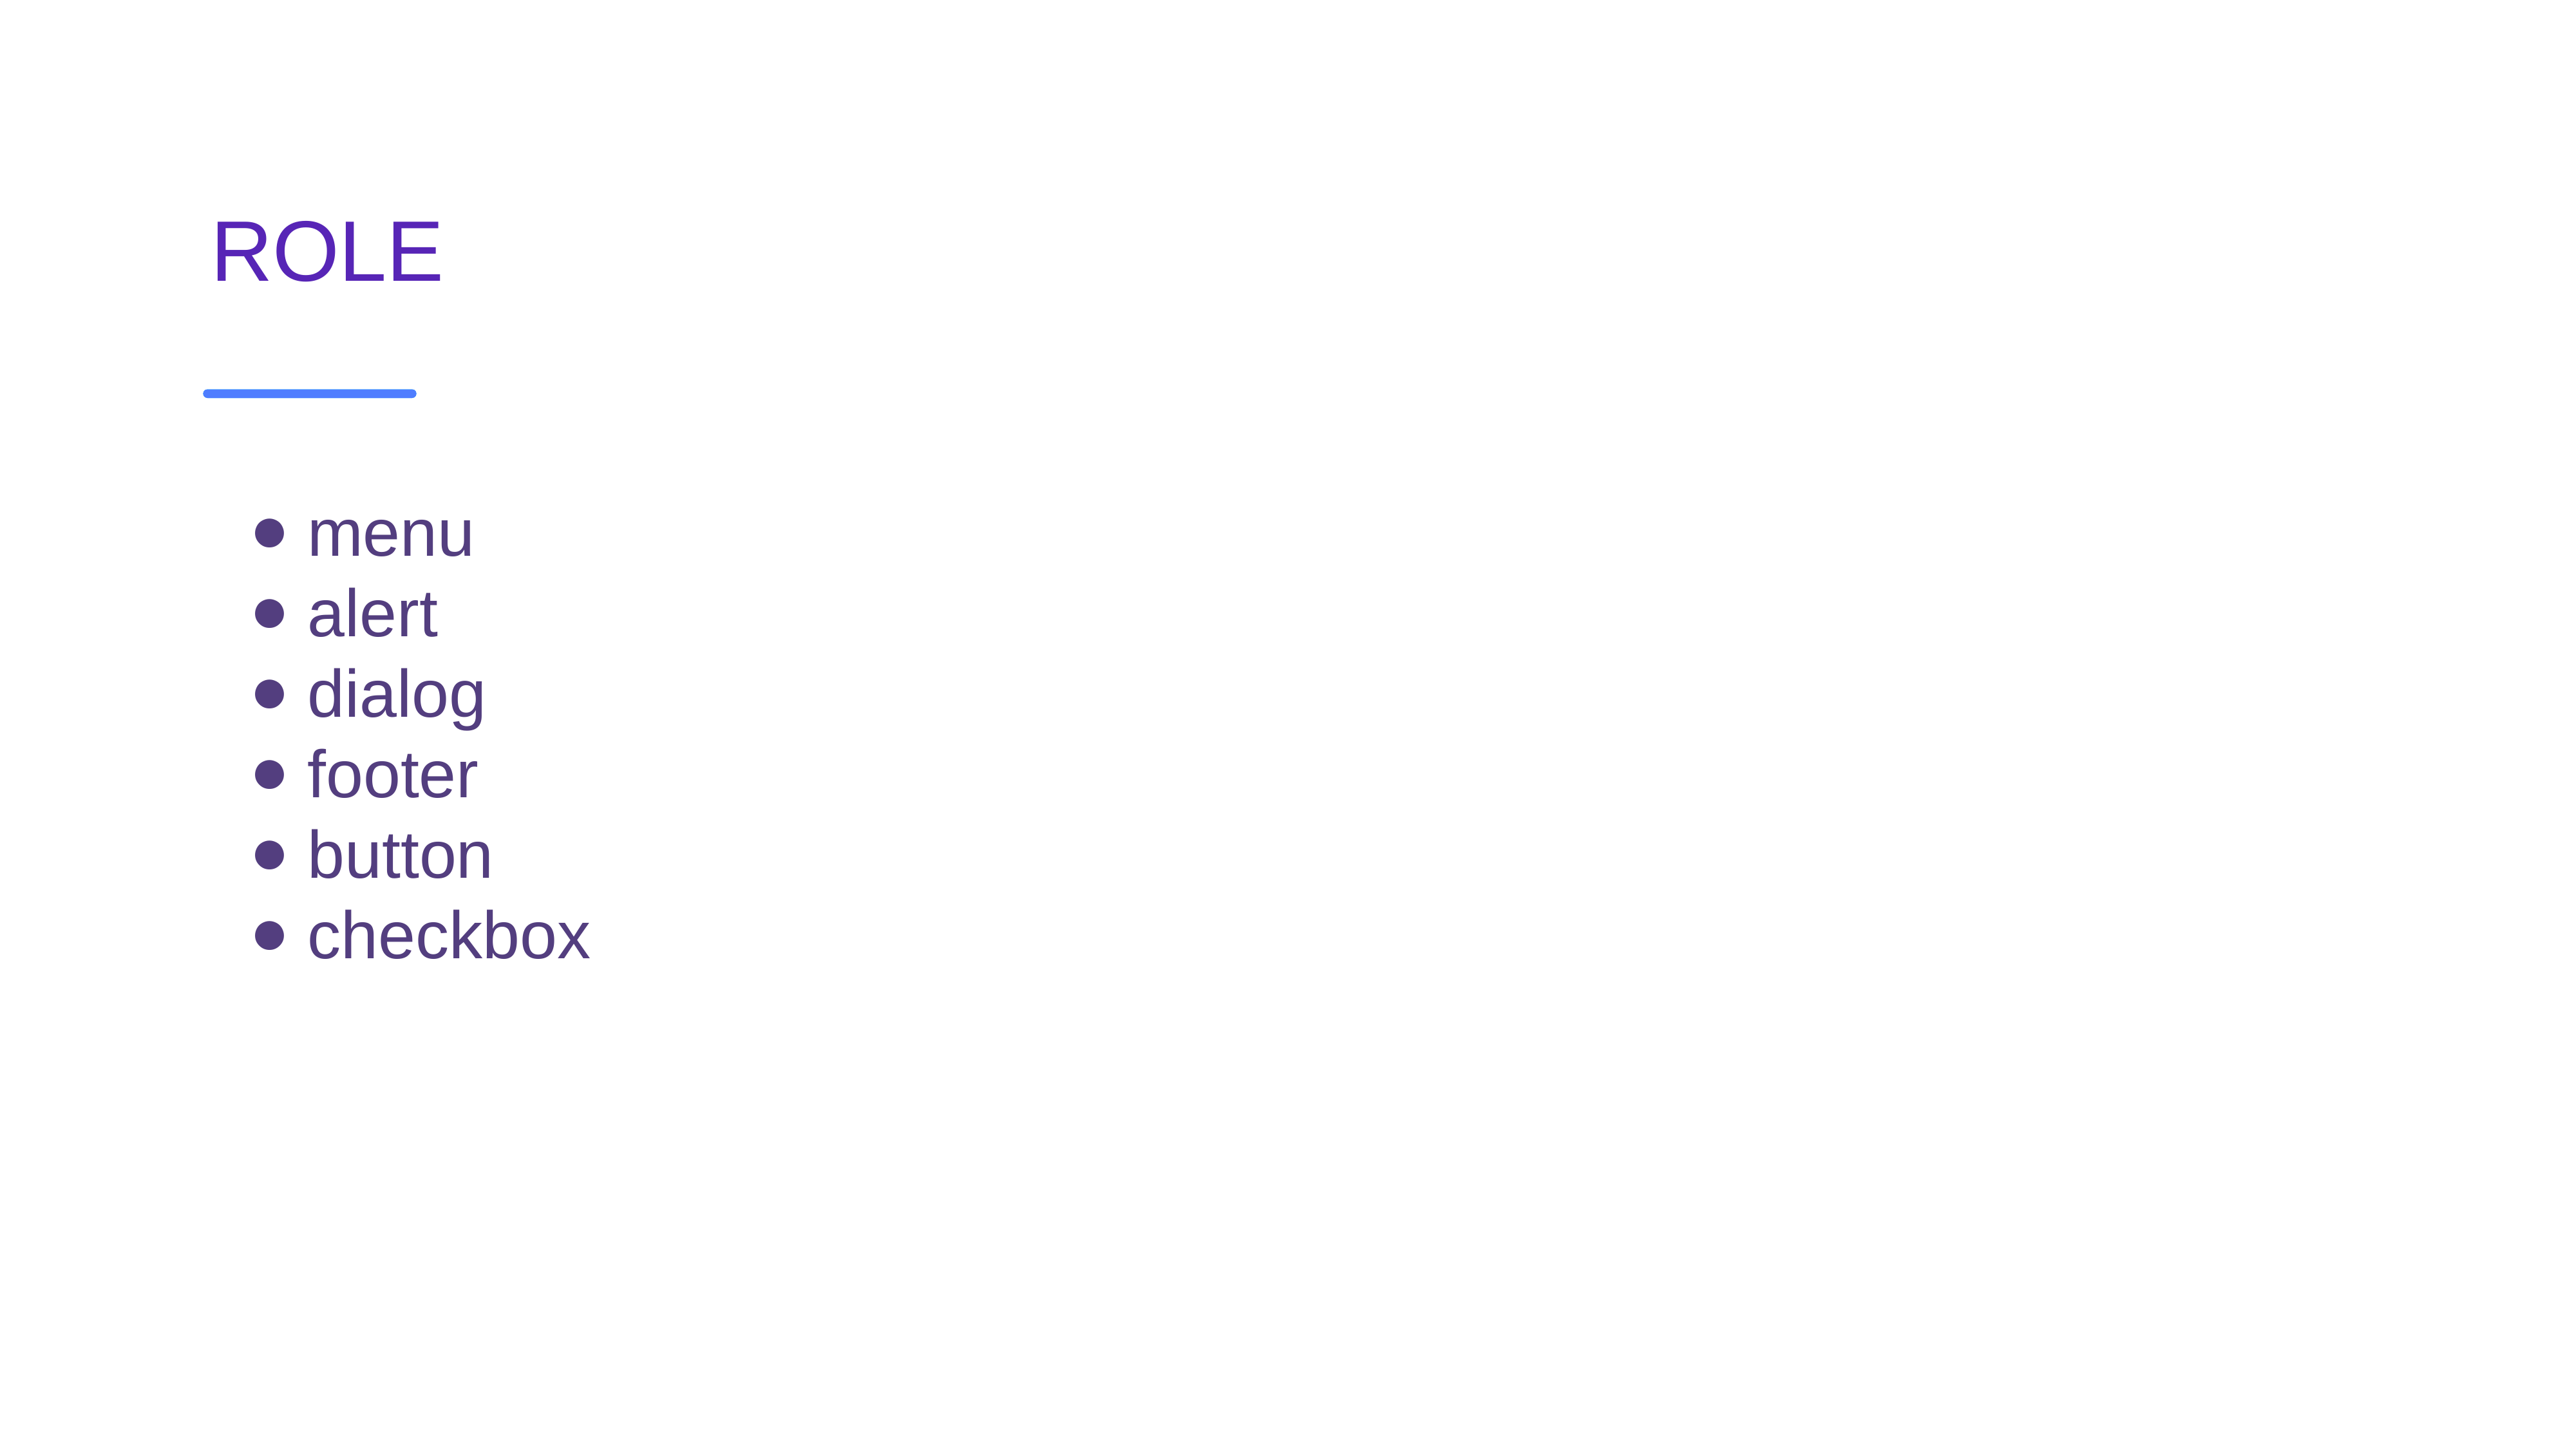

ROLE

menu
alert
dialog
footer
button
checkbox